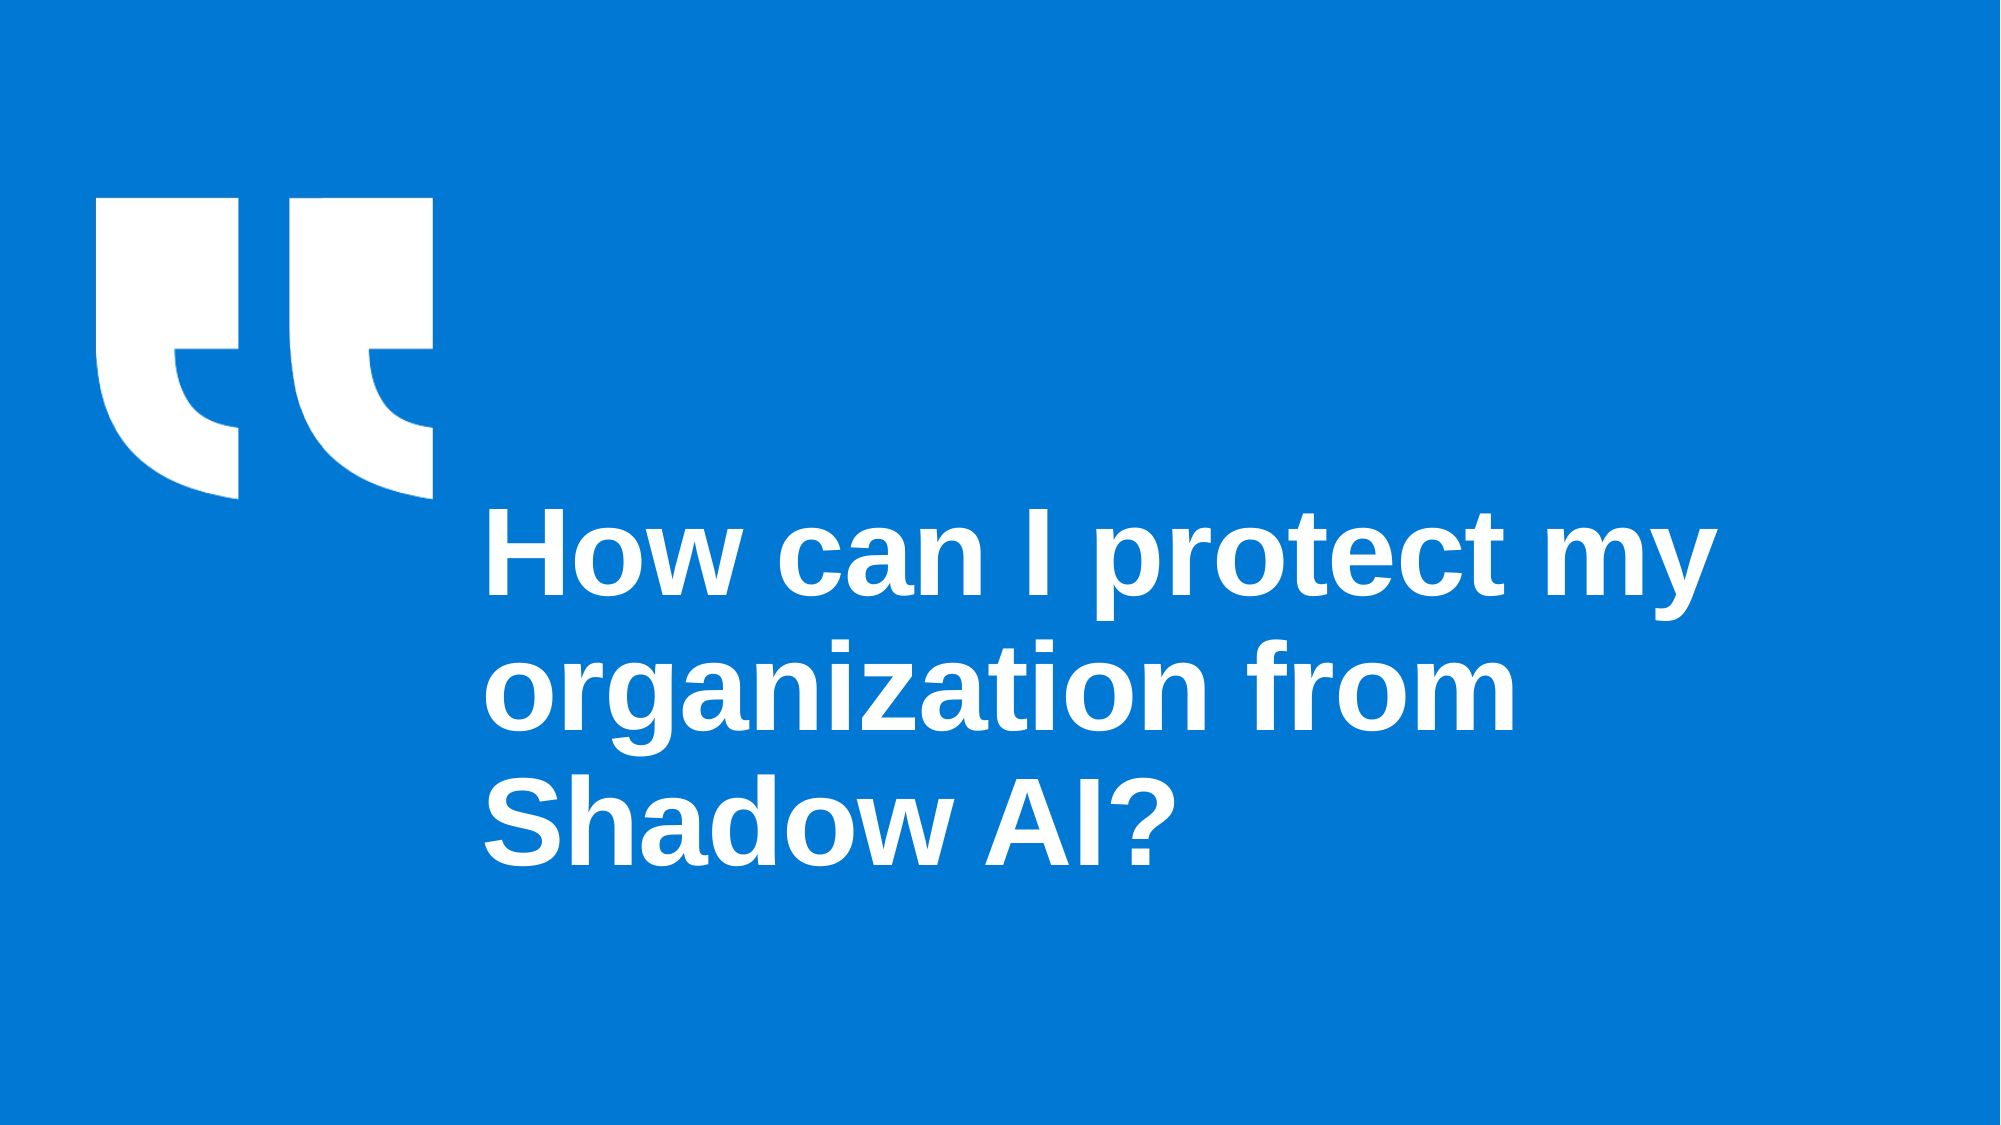

# How can I protect my organization from Shadow AI?